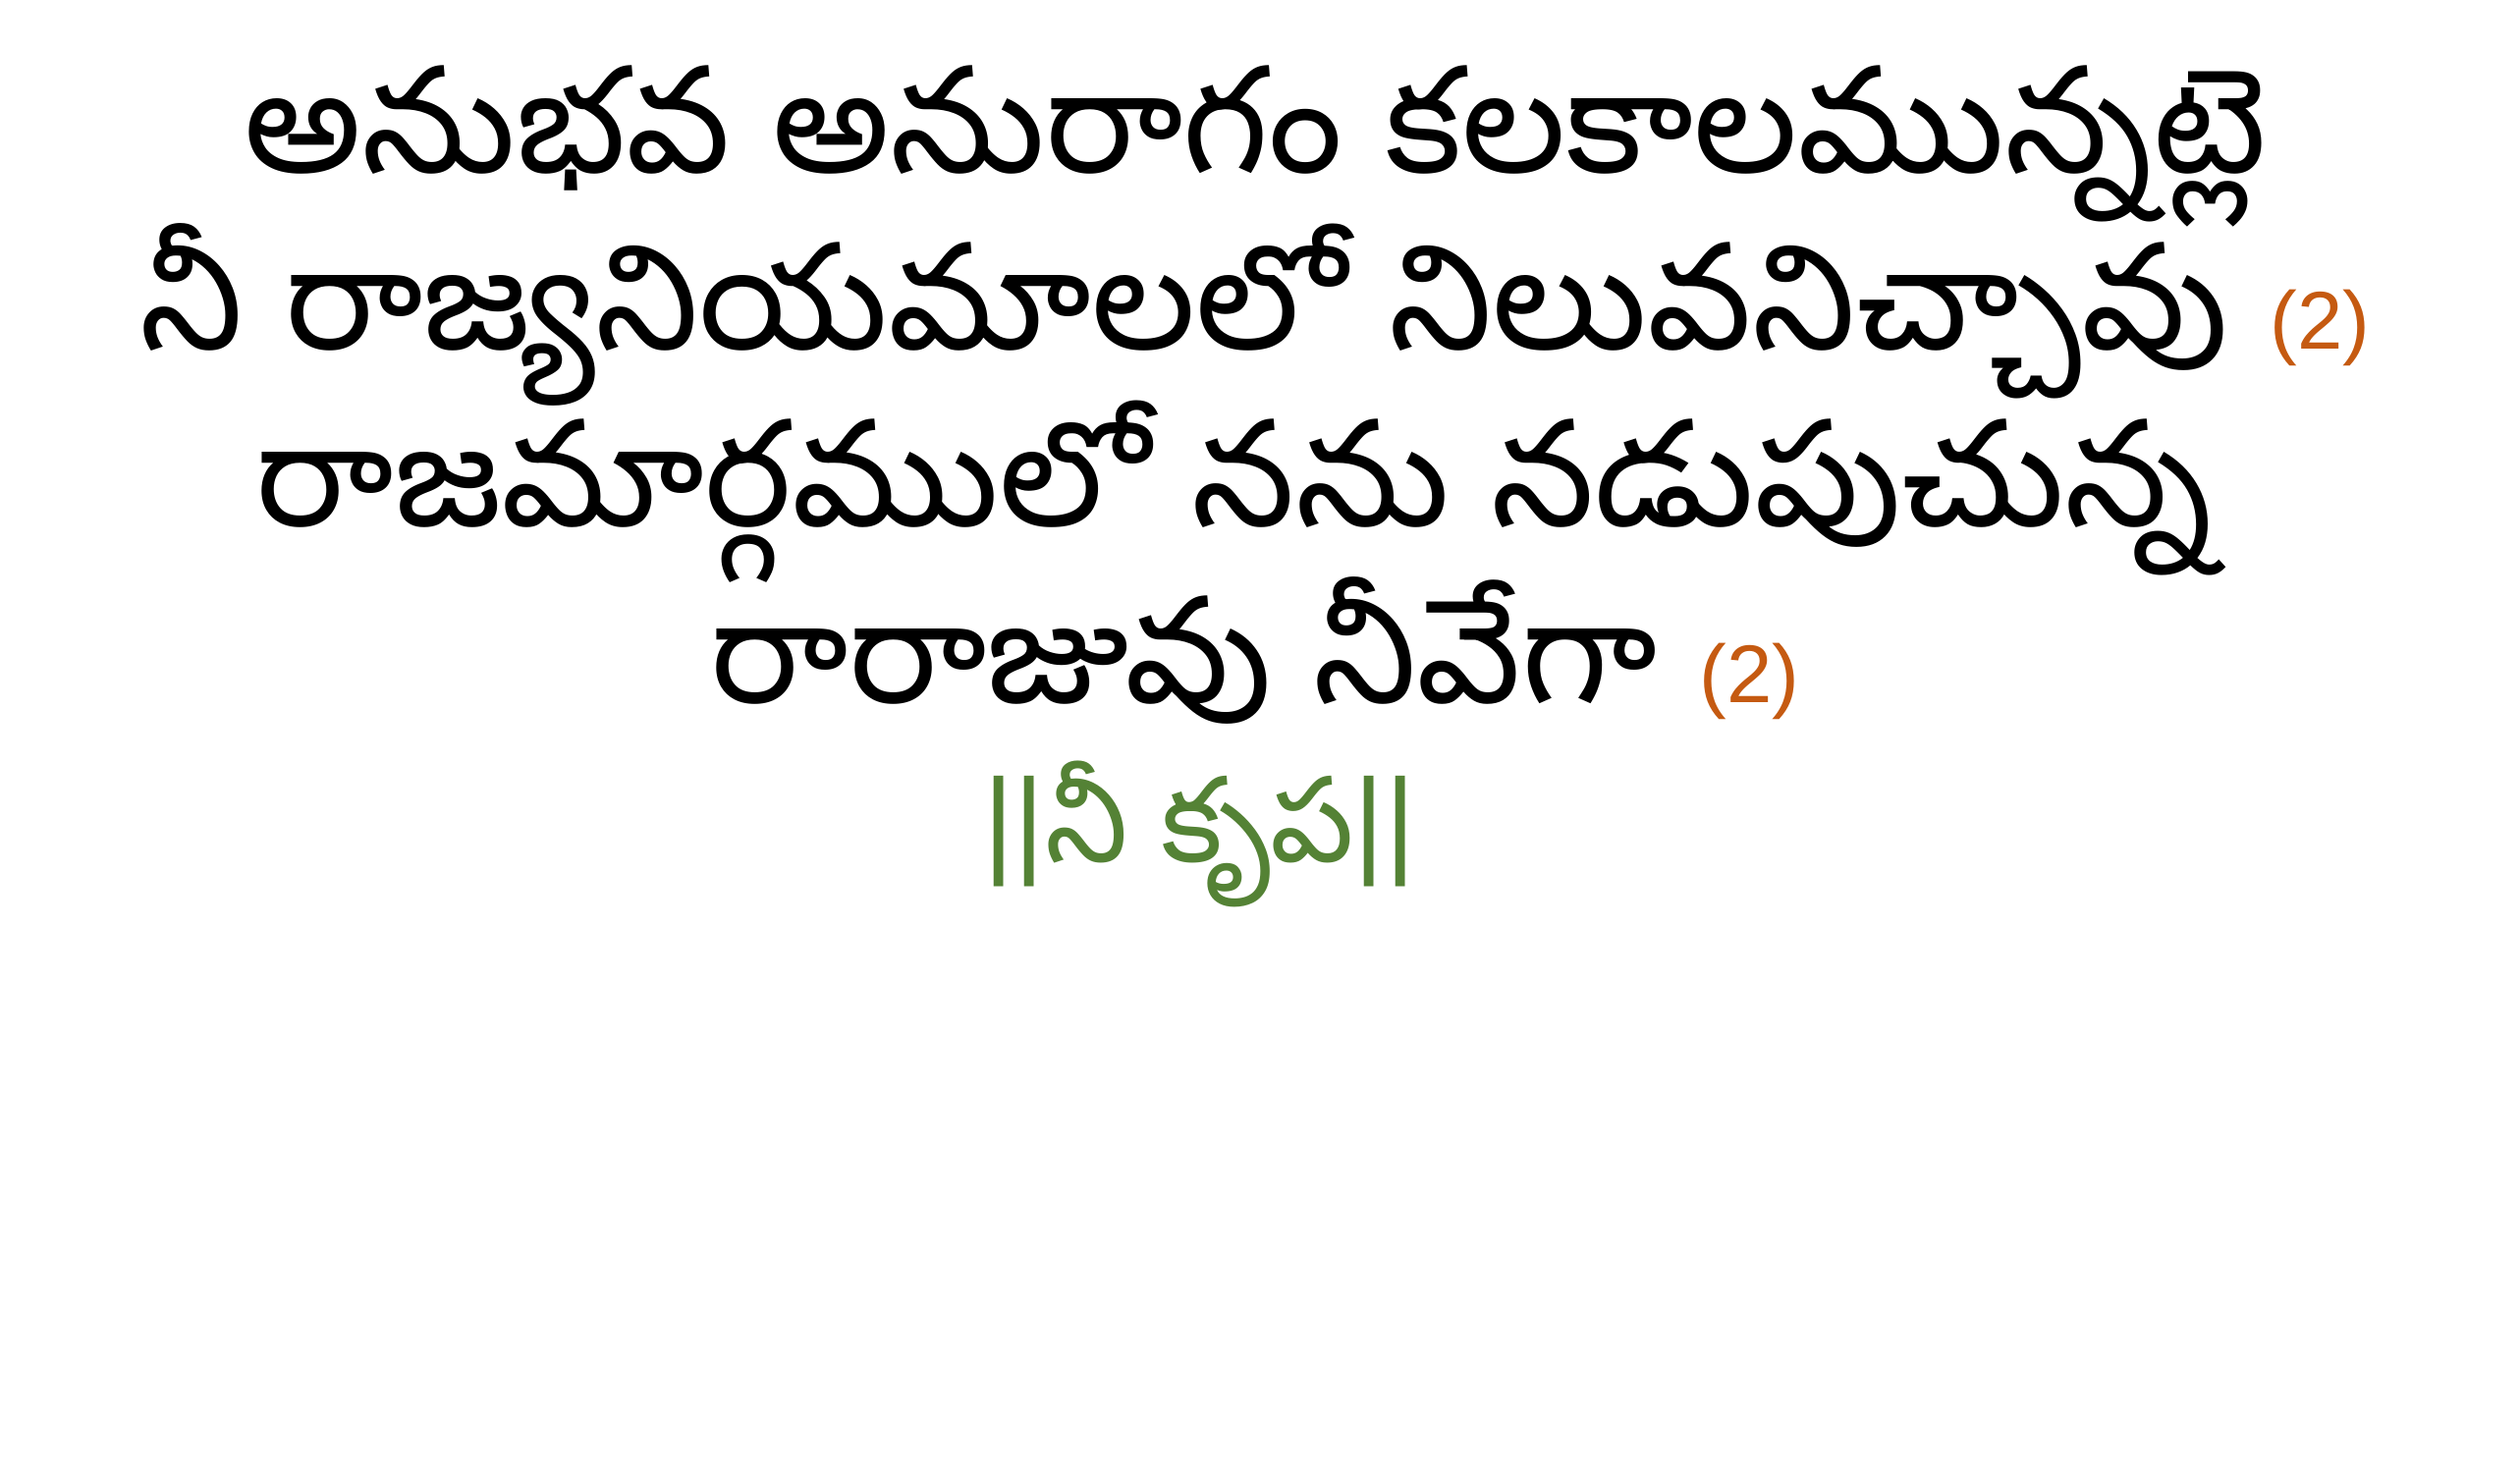

అనుభవ అనురాగం కలకాలమున్నట్లె
నీ రాజ్యనియమాలలో నిలువనిచ్చావు (2)
రాజమార్గములో నను నడుపుచున్న
రారాజువు నీవేగా (2)
||నీ కృప||